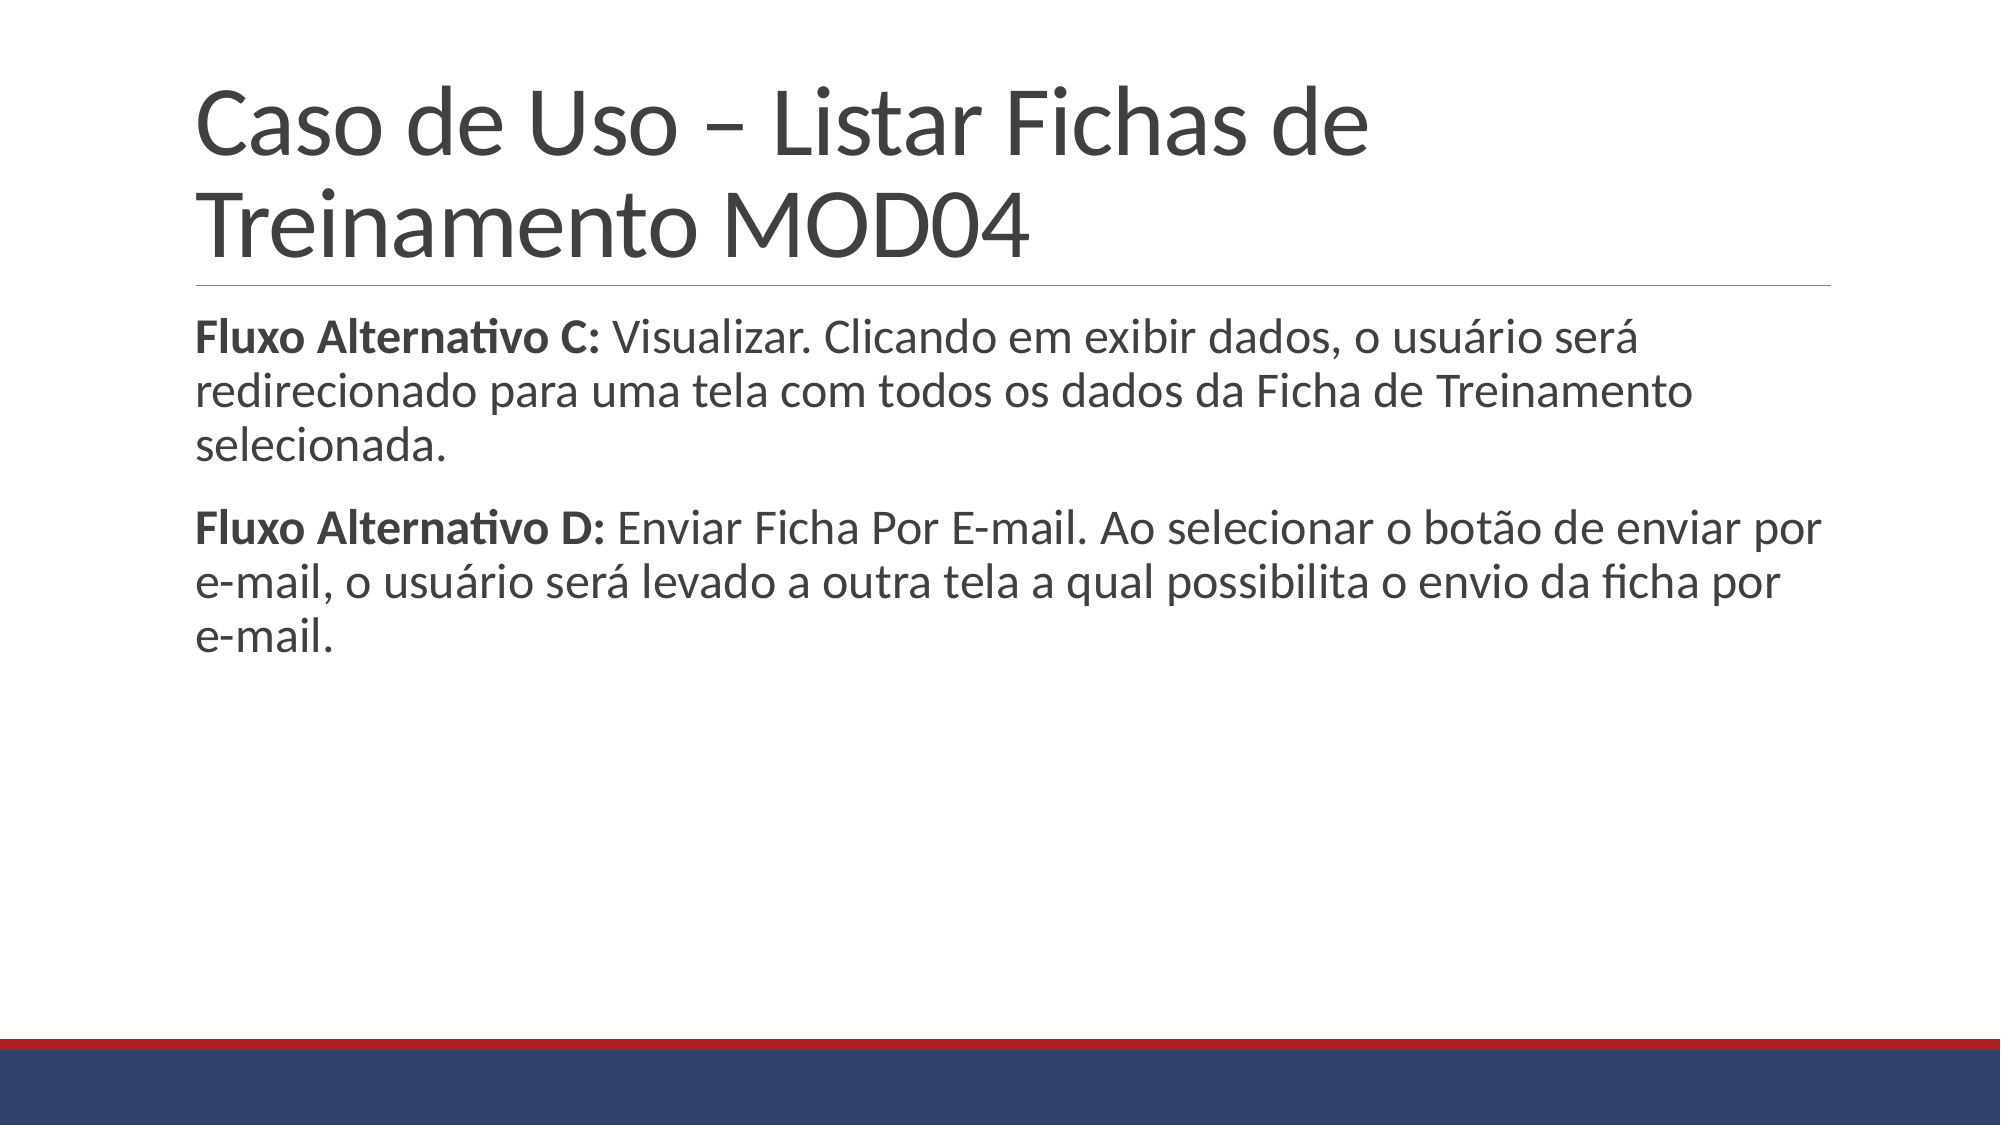

# Caso de Uso – Listar Fichas de Treinamento MOD04
Fluxo Alternativo C: Visualizar. Clicando em exibir dados, o usuário será redirecionado para uma tela com todos os dados da Ficha de Treinamento selecionada.
Fluxo Alternativo D: Enviar Ficha Por E-mail. Ao selecionar o botão de enviar por e-mail, o usuário será levado a outra tela a qual possibilita o envio da ficha por e-mail.